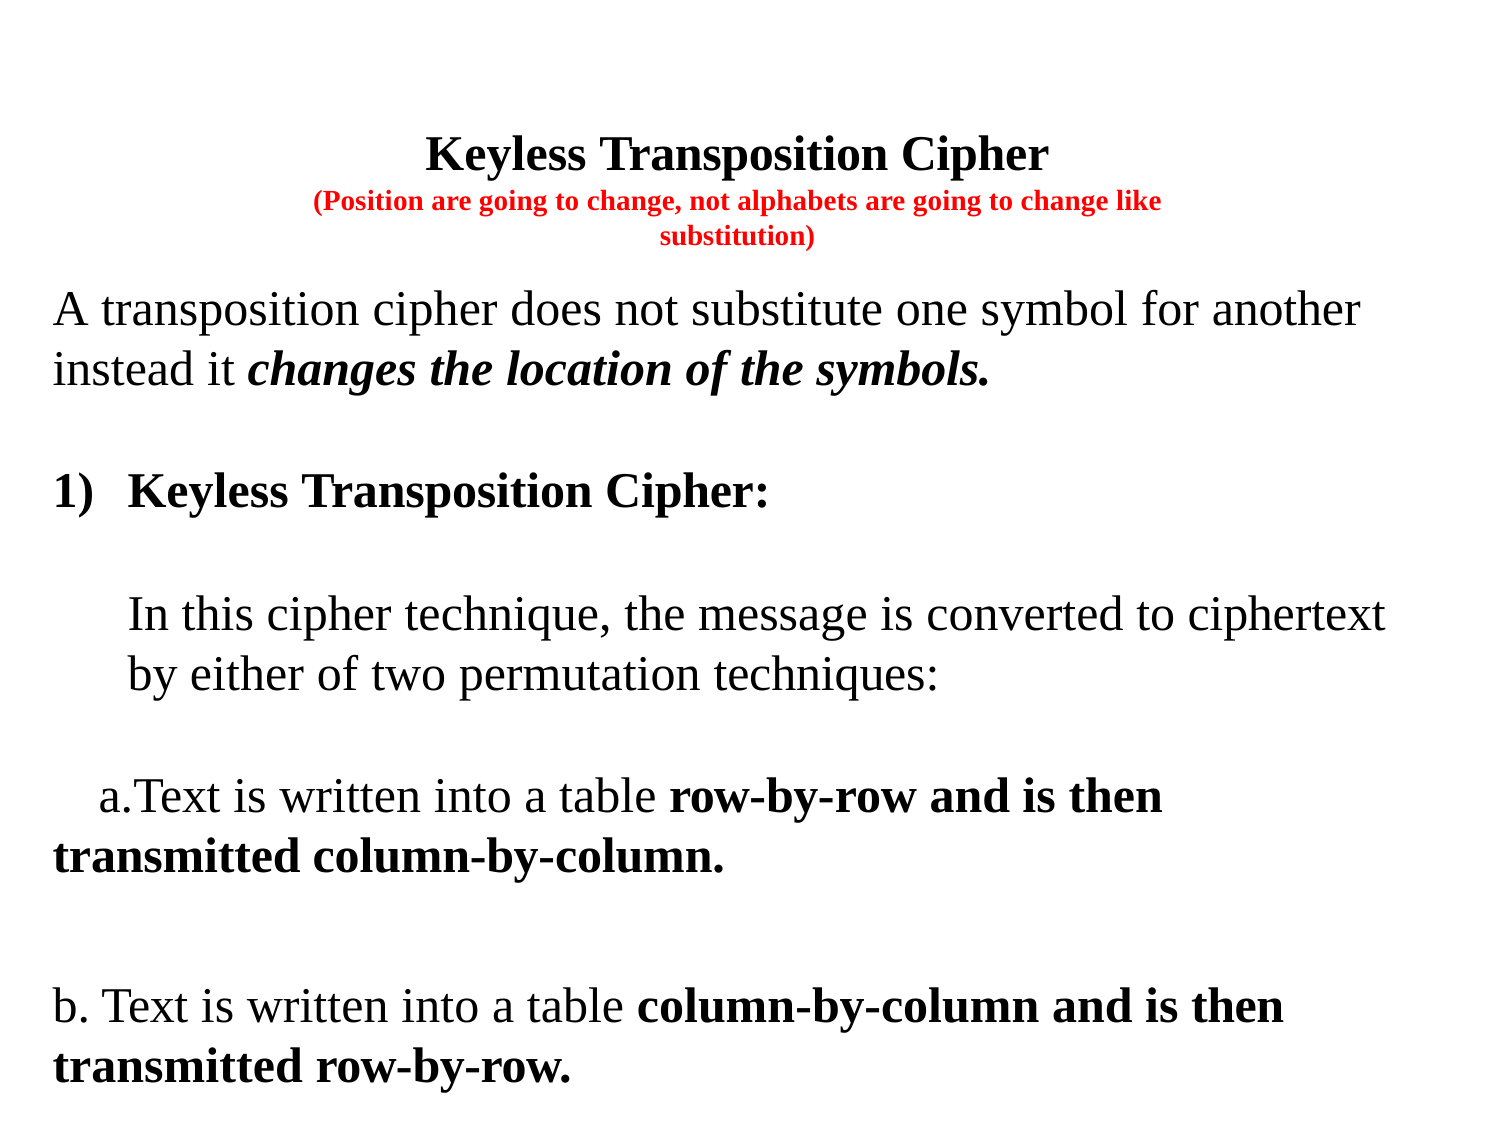

# Keyless Transposition Cipher
(Position are going to change, not alphabets are going to change like substitution)
A transposition cipher does not substitute one symbol for another
instead it changes the location of the symbols.

Keyless Transposition Cipher:

In this cipher technique, the message is converted to ciphertext by either of two permutation techniques:

Text is written into a table row-by-row and is then transmitted column-by-column.

Text is written into a table column-by-column and is then
transmitted row-by-row.